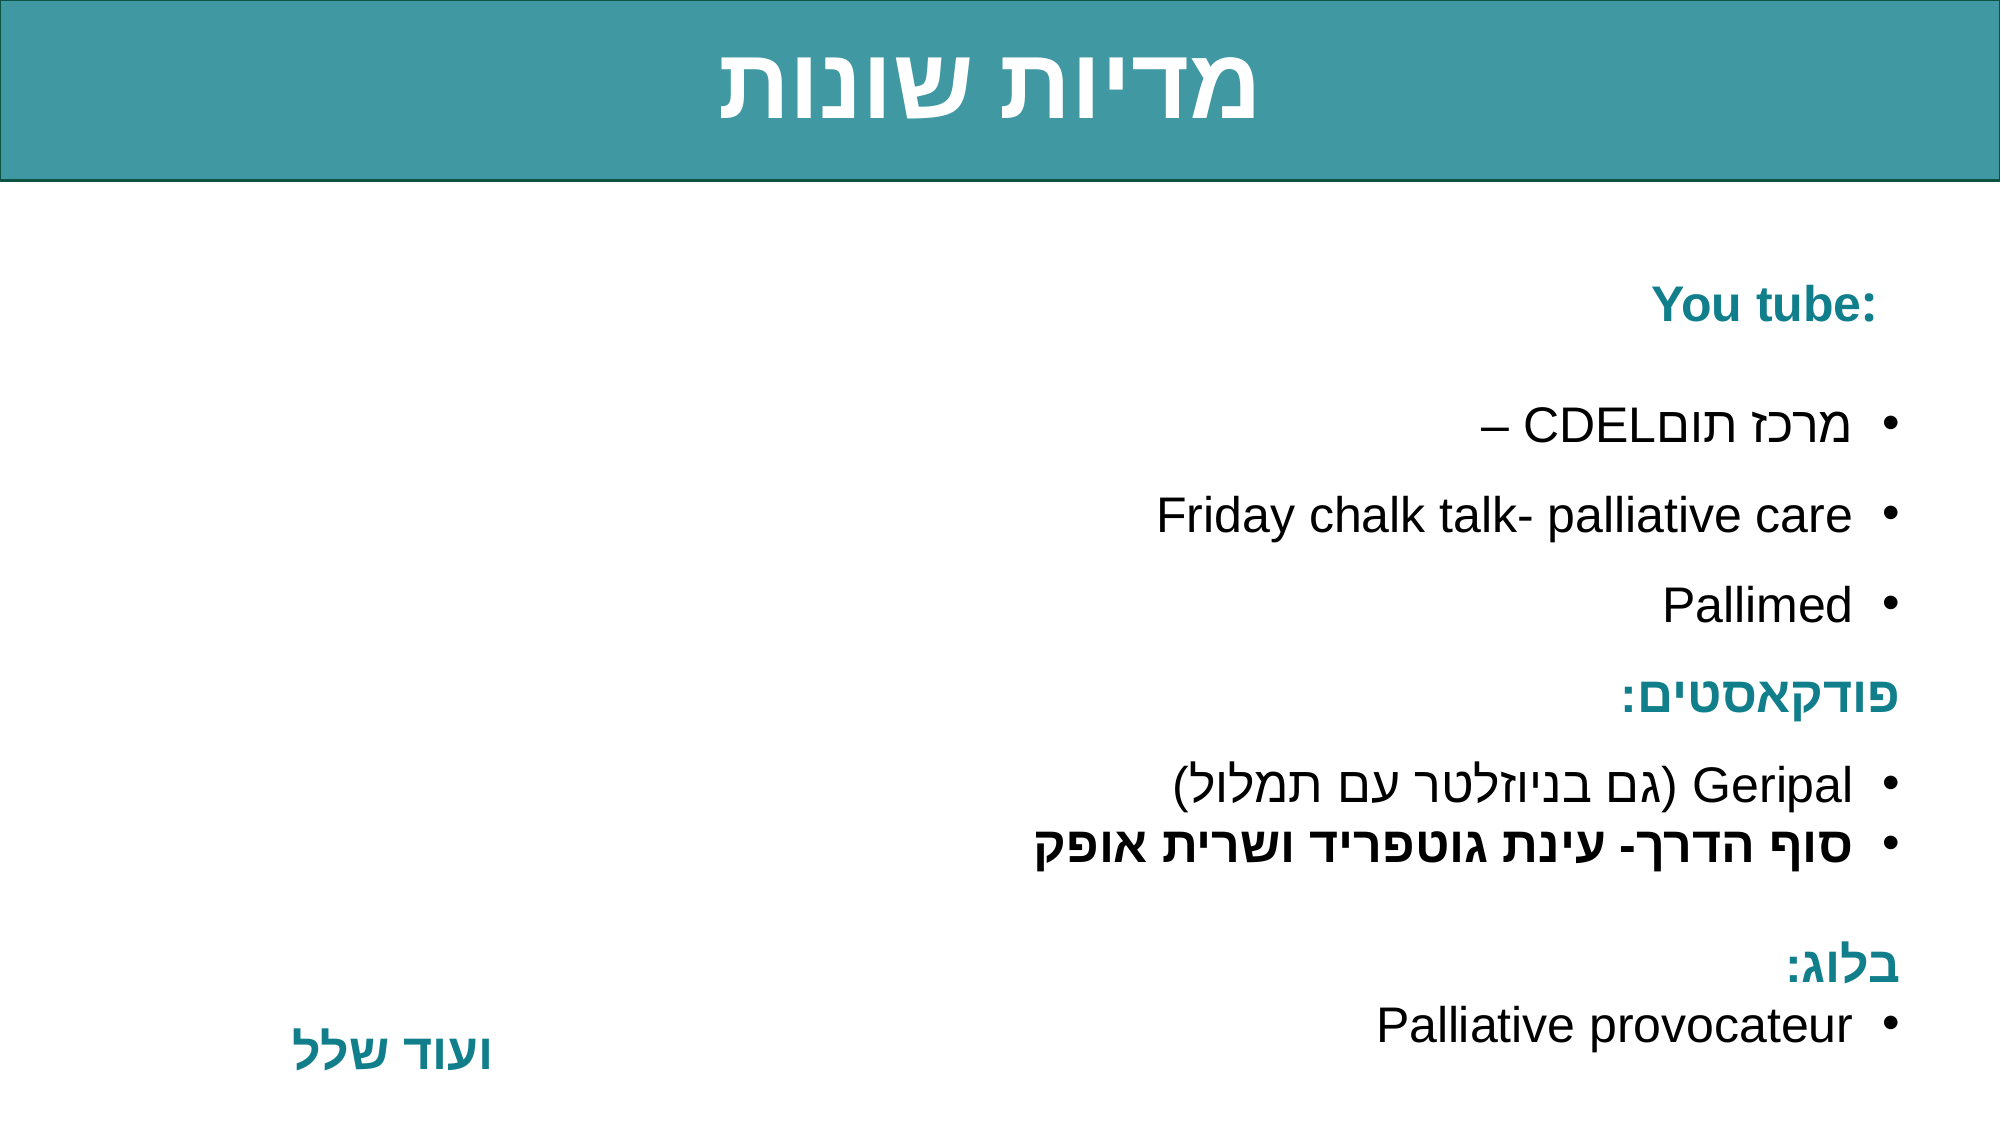

מדיות שונות
אתרים ואפליקציות
:You tube
מרכז תוםCDEL –
Friday chalk talk- palliative care
Pallimed
פודקאסטים:
Geripal (גם בניוזלטר עם תמלול)
סוף הדרך- עינת גוטפריד ושרית אופק

בלוג:
Palliative provocateur

ועוד שלל אפשרויות...